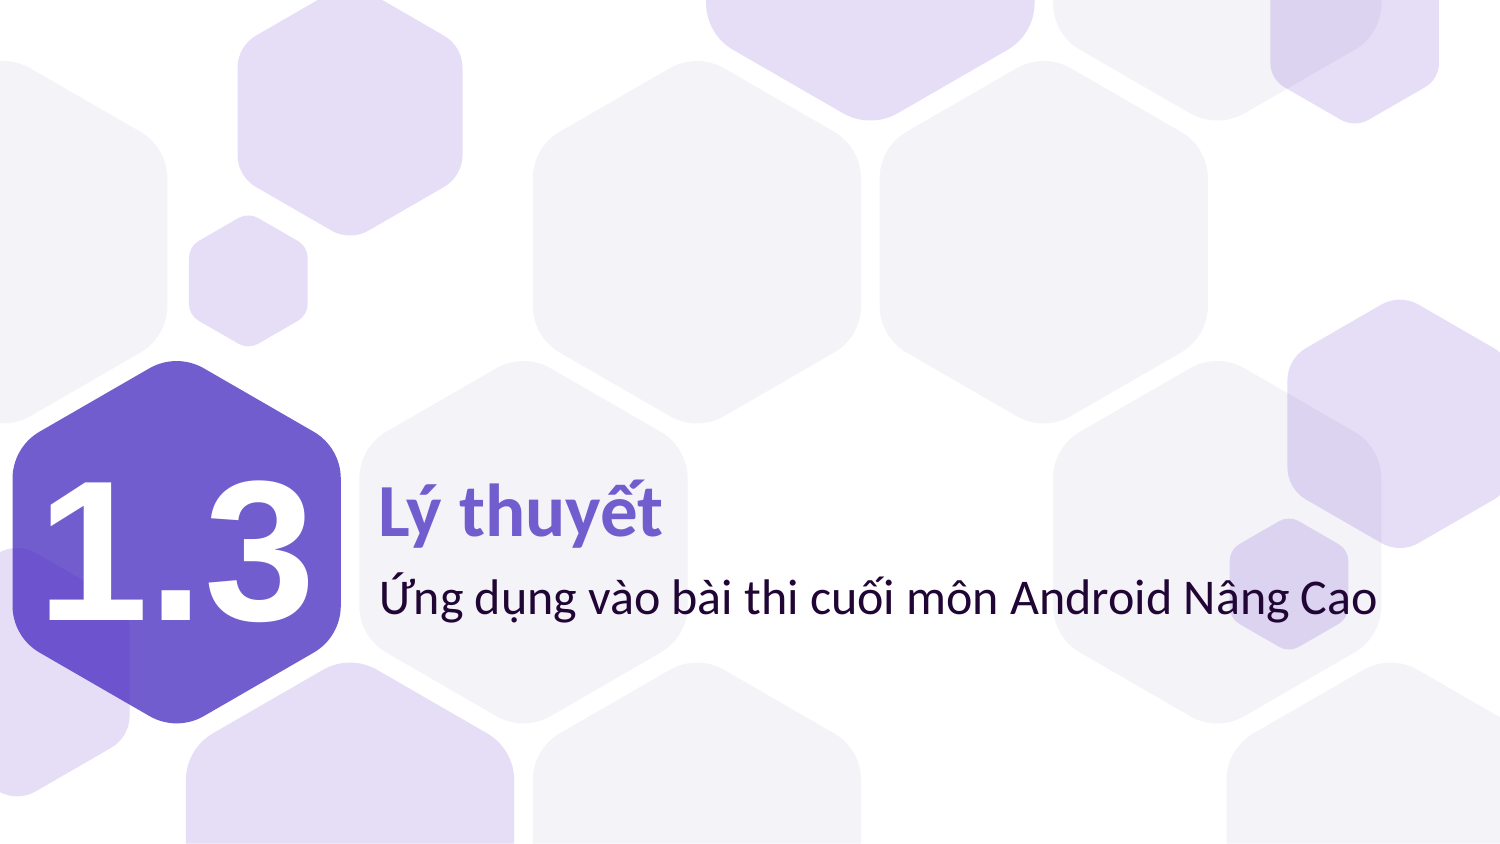

1.3
# Lý thuyết
Ứng dụng vào bài thi cuối môn Android Nâng Cao